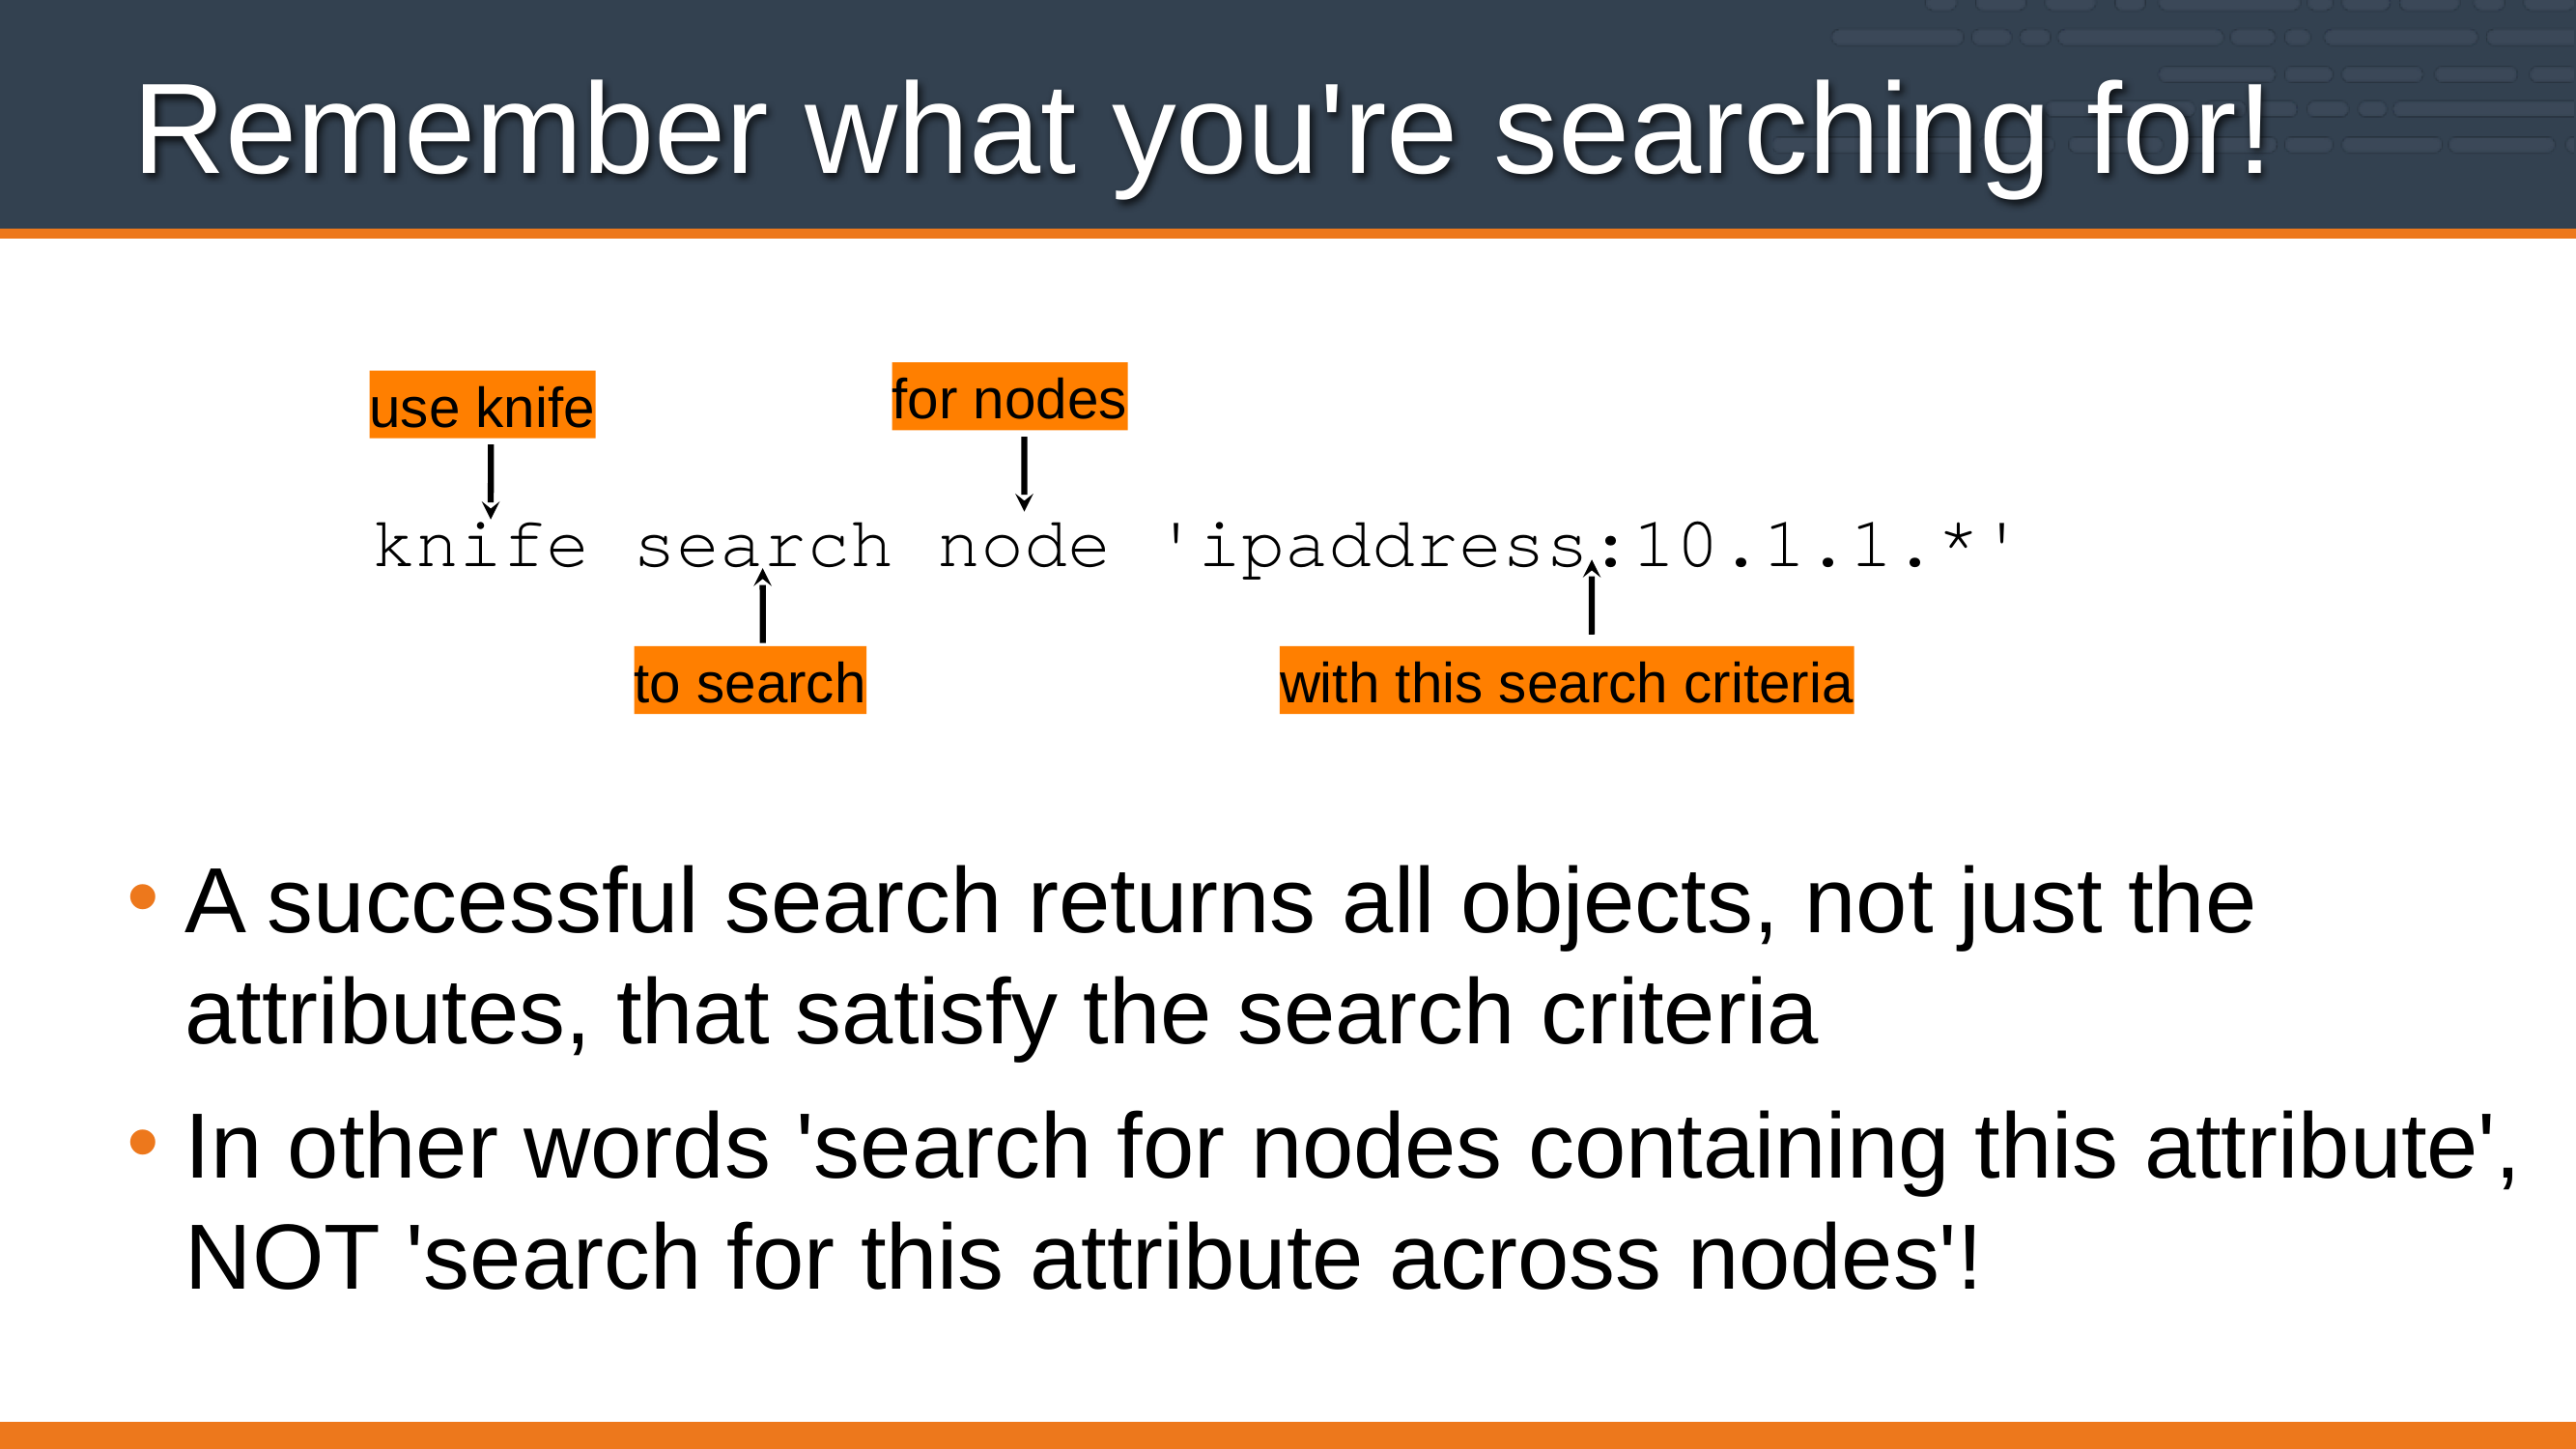

# Remember what you're searching for!

A successful search returns all objects, not just the attributes, that satisfy the search criteria
In other words 'search for nodes containing this attribute', NOT 'search for this attribute across nodes'!
for nodes
use knife

  knife search node 'ipaddress:10.1.1.*'

to search
with this search criteria